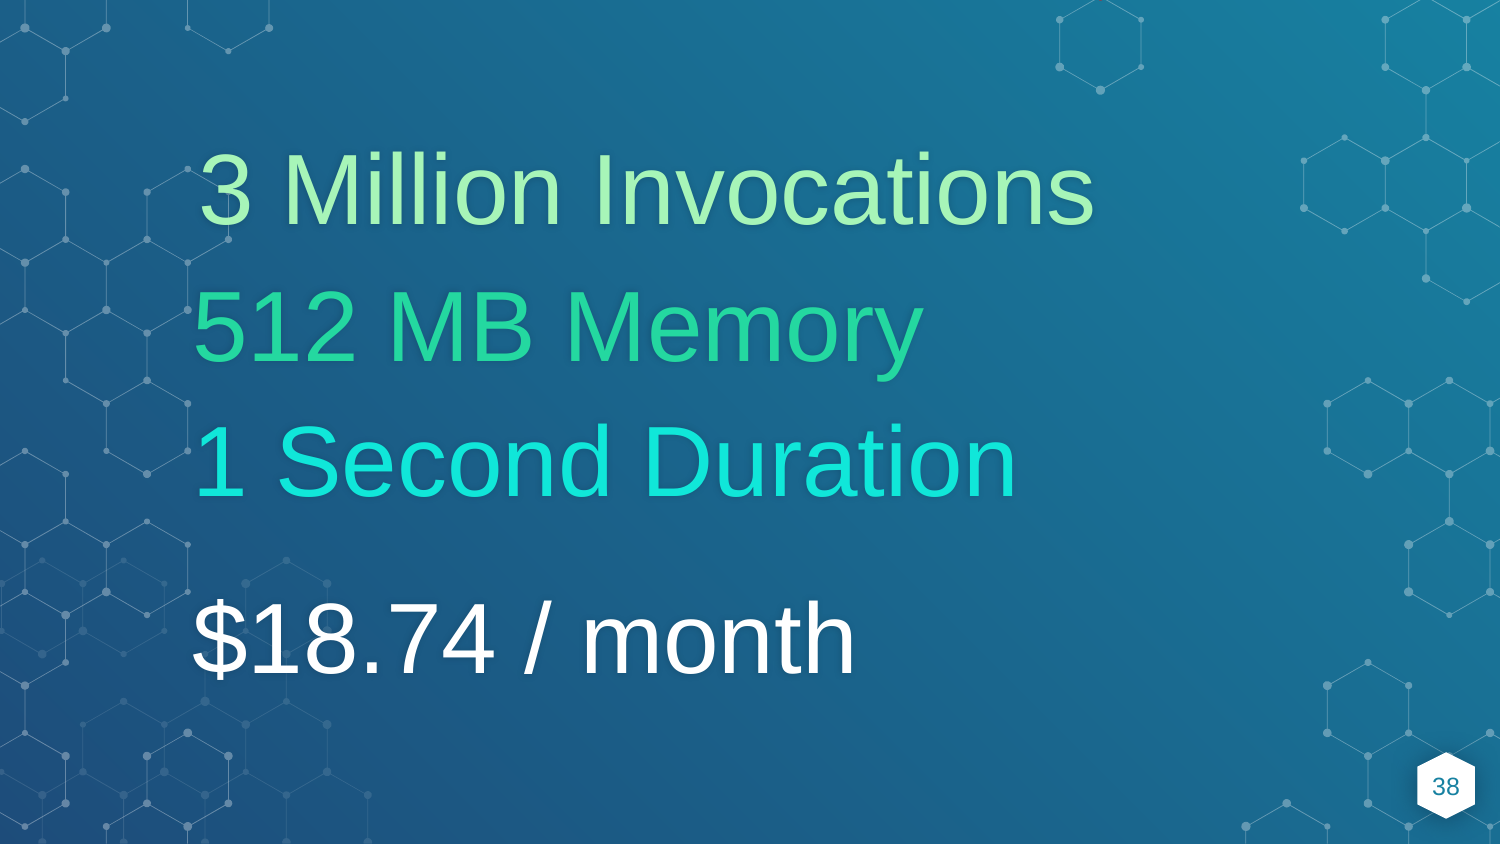

3 Million Invocations
512 MB Memory
1 Second Duration
$18.74 / month
38